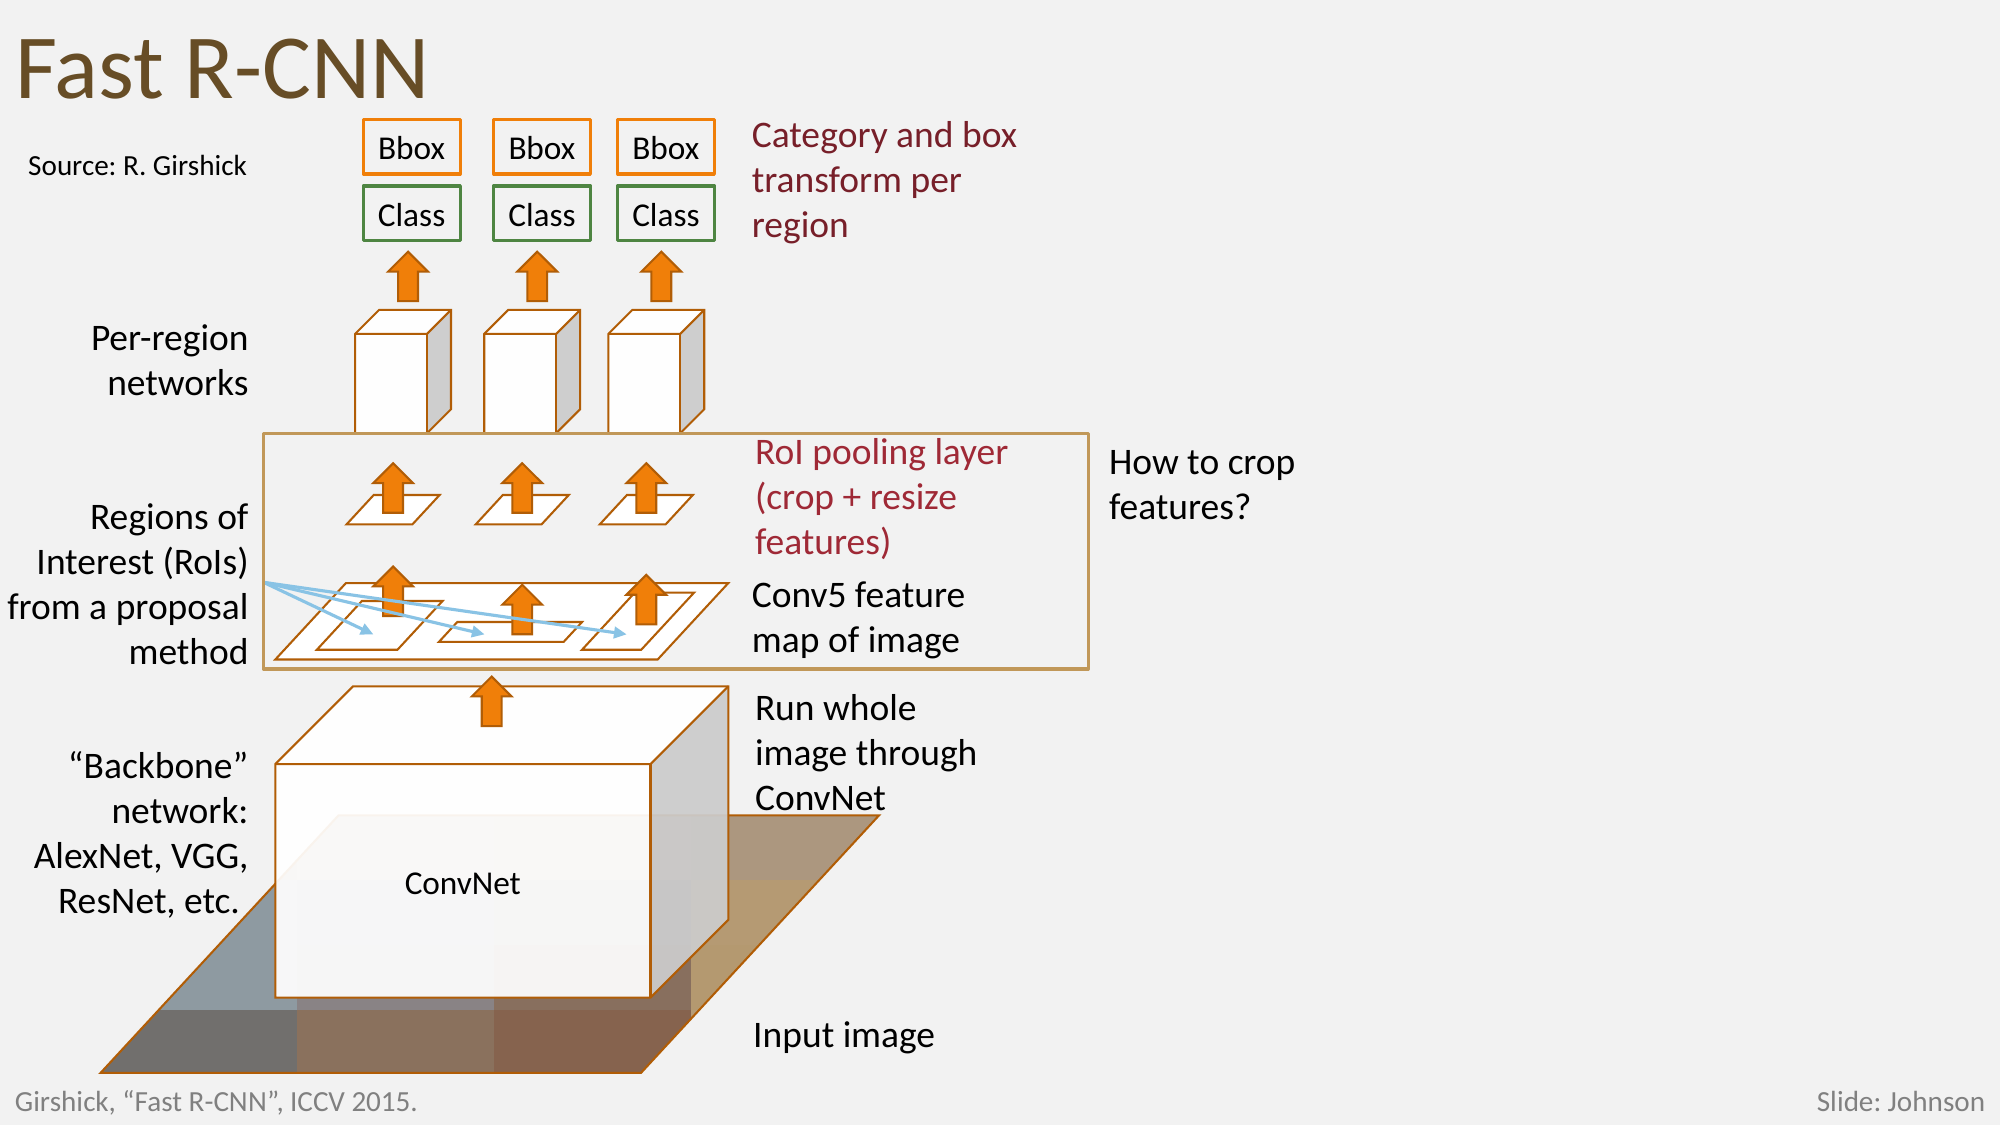

# Fast R-CNN
Category and box
transform per region
Bbox
Bbox
Bbox
Source: R. Girshick
Class
Class
Class

Per-region networks

RoI pooling layer (crop + resize features)
How to crop
features?

Regions of Interest (RoIs) from a proposal method

Conv5 feature map of image

Run whole image through ConvNet

ConvNet
“Backbone” network: AlexNet, VGG, ResNet, etc.

Input image
Girshick, “Fast R-CNN”, ICCV 2015.
Slide: Johnson